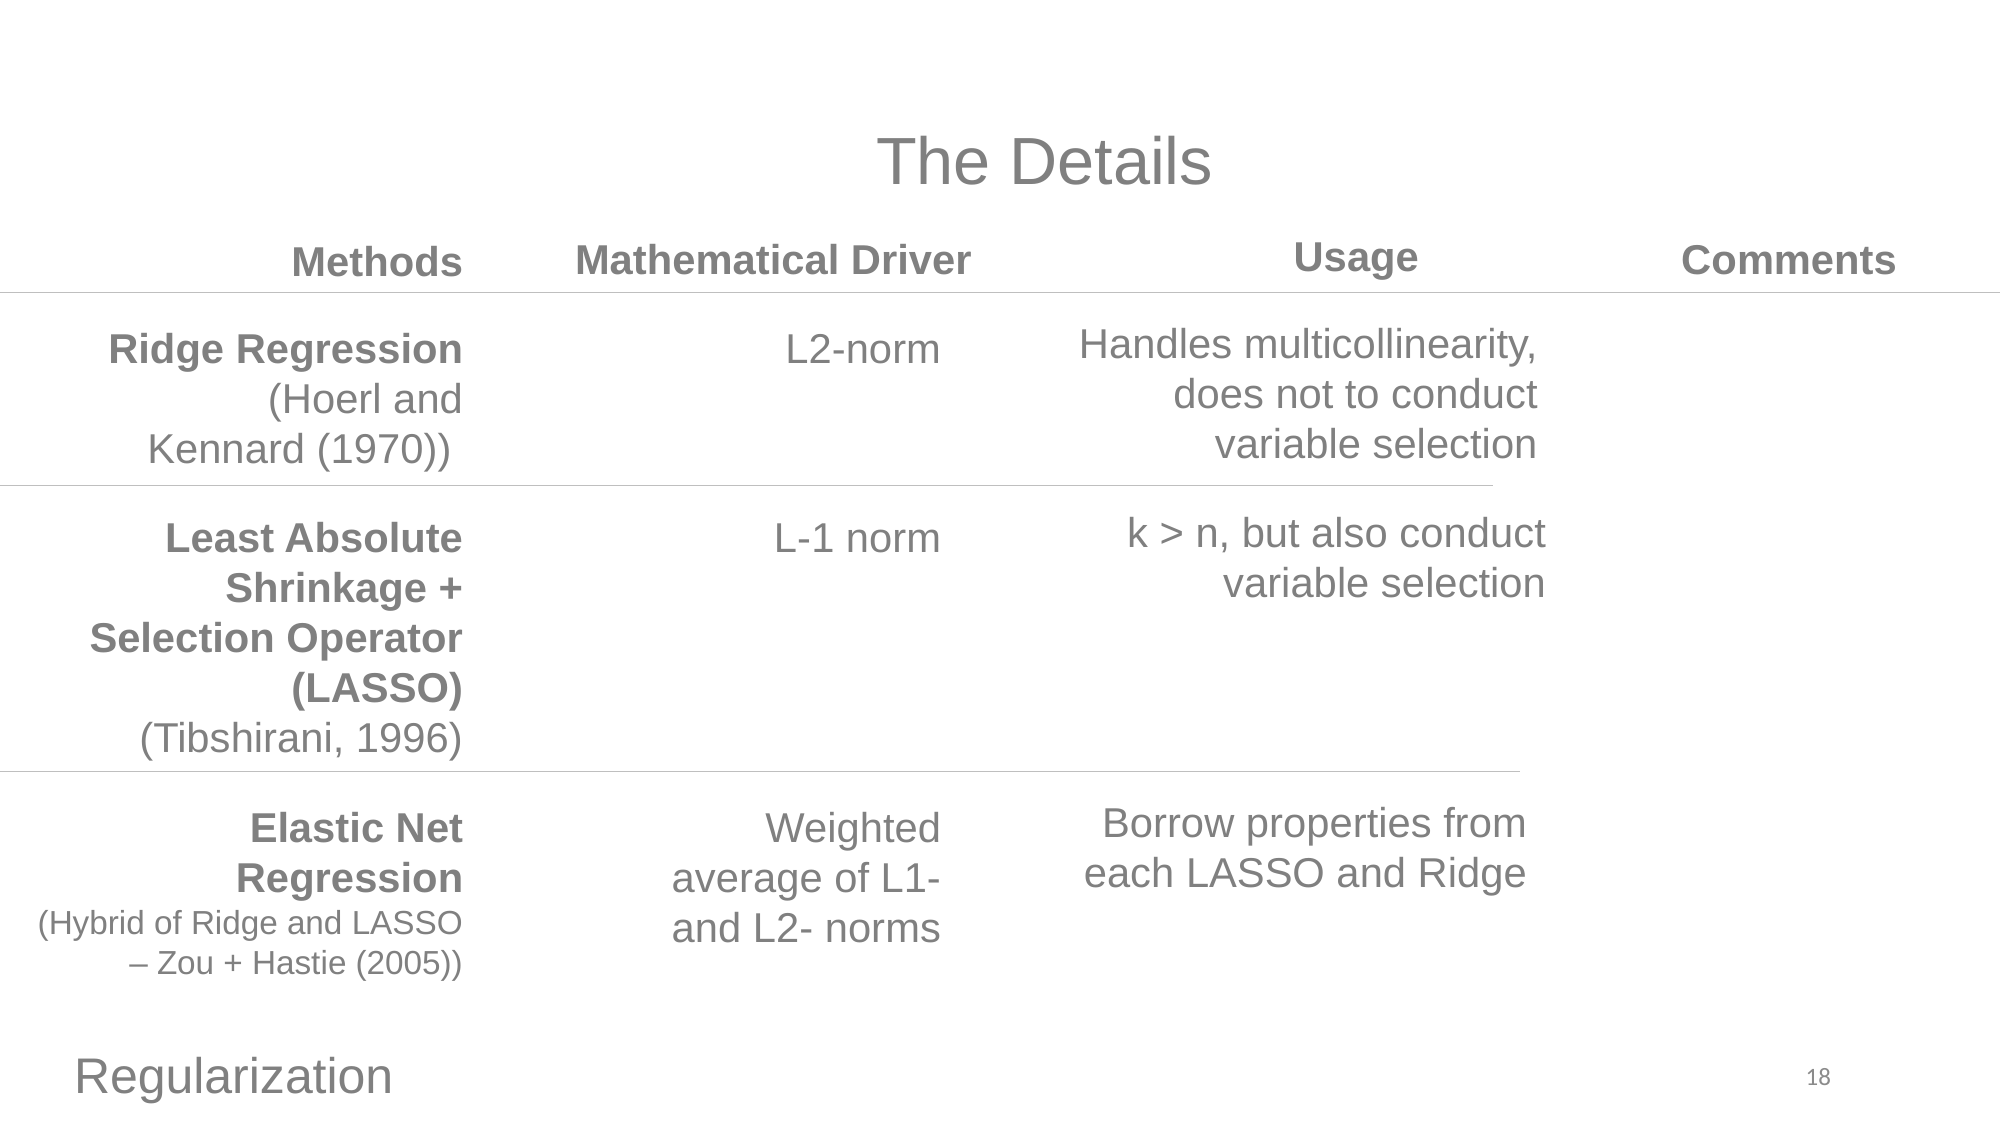

Various types of regularization
The Details
Usage
Comments
Mathematical Driver
Methods
Handles multicollinearity, does not to conduct variable selection
Ridge Regression
(Hoerl and Kennard (1970))
L2-norm
k > n, but also conduct variable selection
Least Absolute Shrinkage + Selection Operator (LASSO)
(Tibshirani, 1996)
L-1 norm

Borrow properties from each LASSO and Ridge
Elastic Net Regression
(Hybrid of Ridge and LASSO – Zou + Hastie (2005))
Weighted average of L1- and L2- norms
Regularization
18